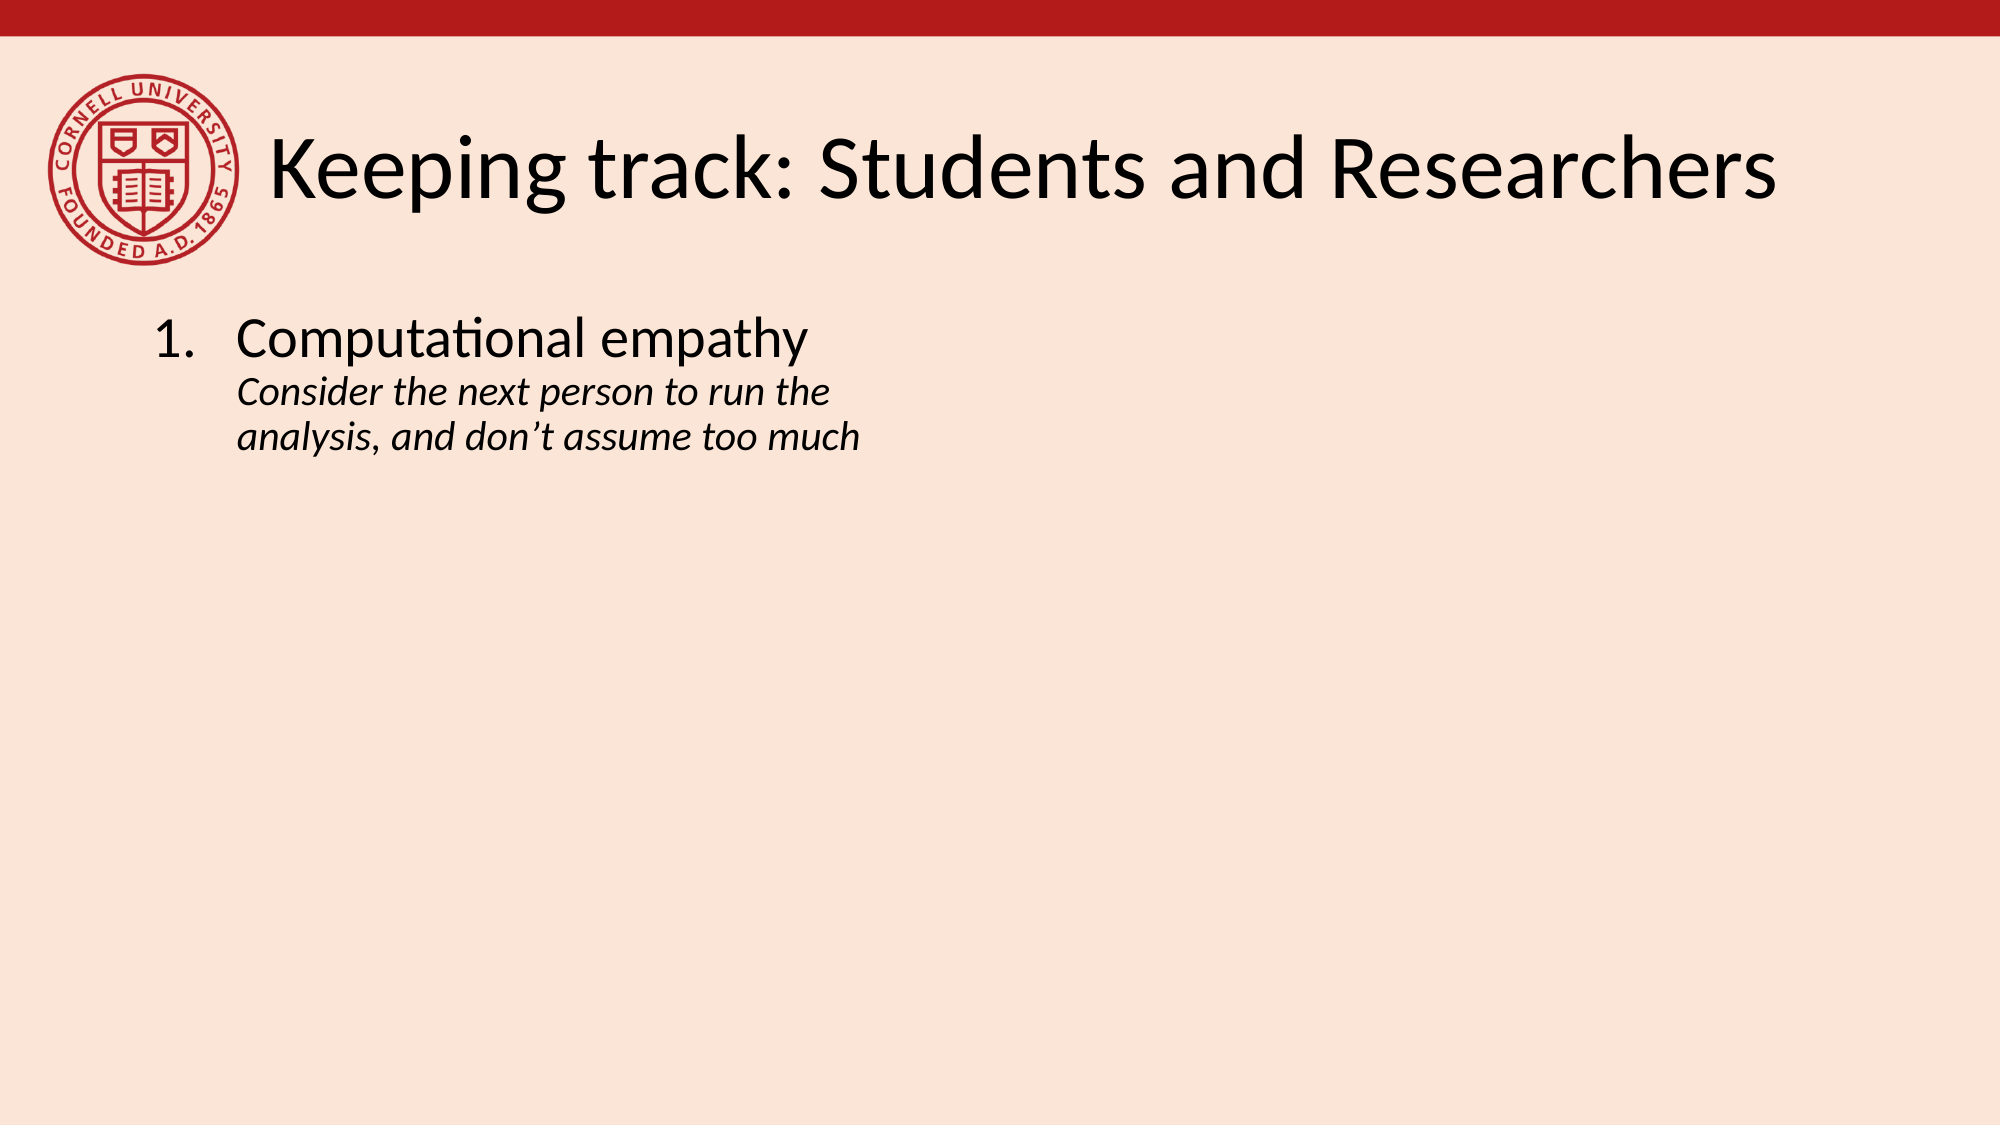

# Keeping track: Students and Researchers
Computational empathy
Consider the next person to run the analysis, and don’t assume too much